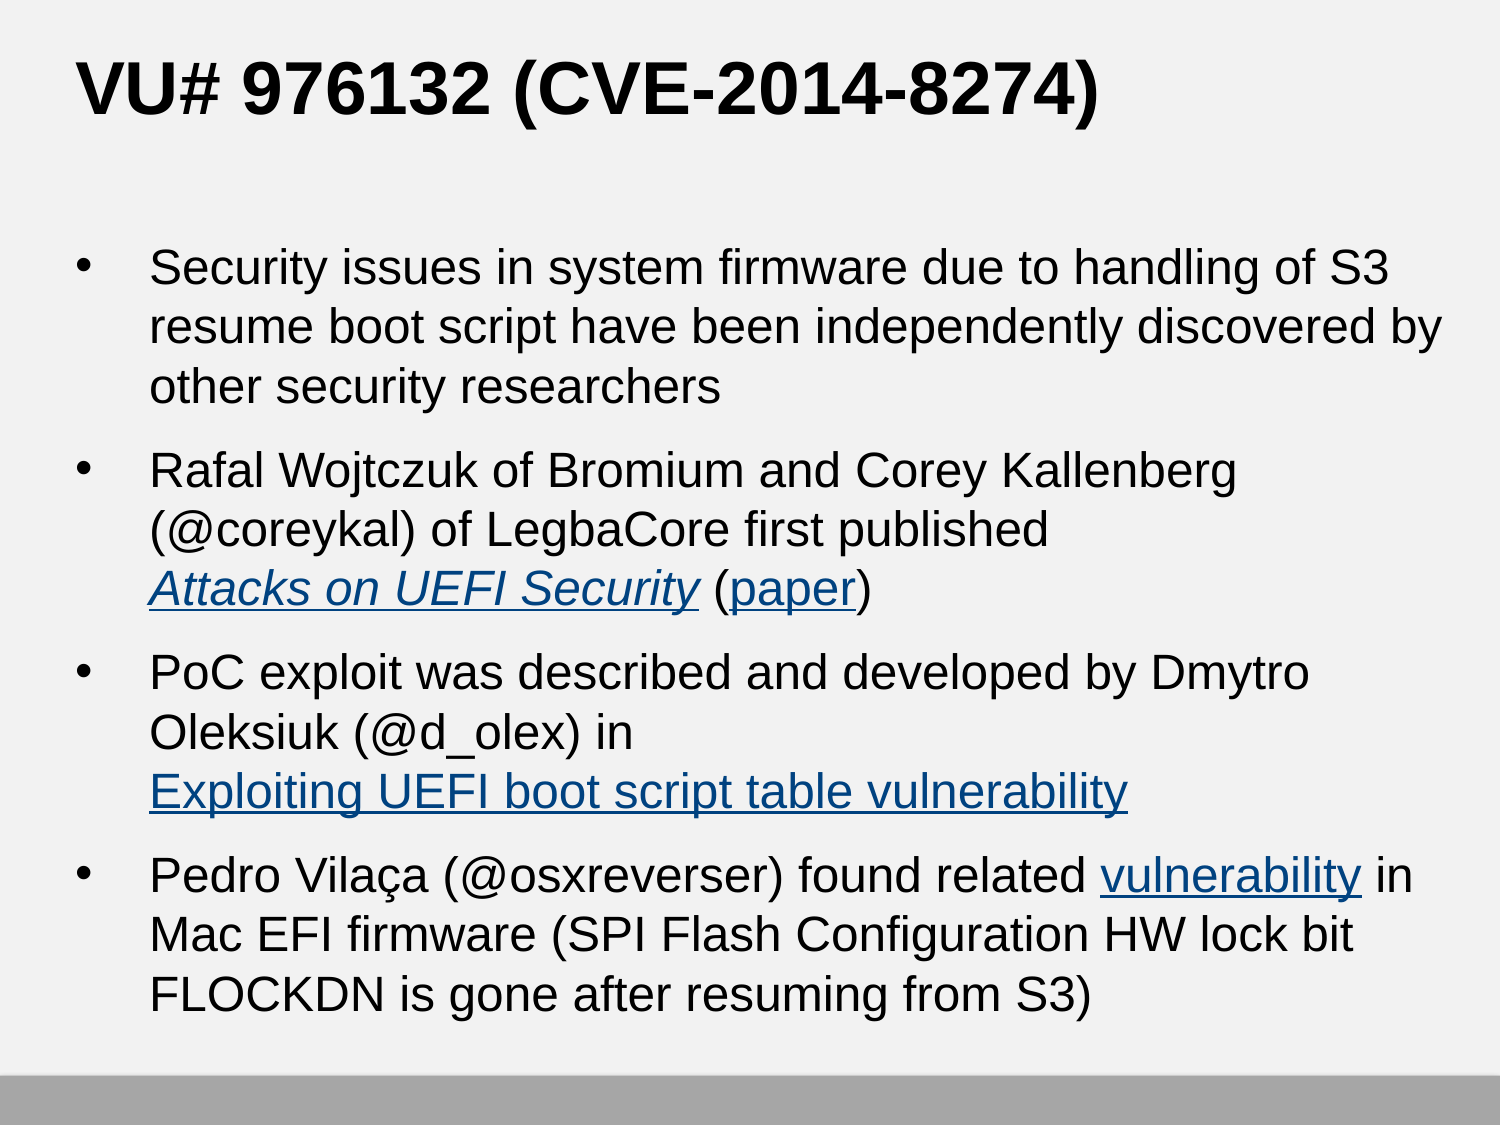

# VU# 976132 (CVE-2014-8274)
Security issues in system firmware due to handling of S3 resume boot script have been independently discovered by other security researchers
Rafal Wojtczuk of Bromium and Corey Kallenberg (@coreykal) of LegbaCore first published Attacks on UEFI Security (paper)
PoC exploit was described and developed by Dmytro Oleksiuk (@d_olex) in Exploiting UEFI boot script table vulnerability
Pedro Vilaça (@osxreverser) found related vulnerability in Mac EFI firmware (SPI Flash Configuration HW lock bit FLOCKDN is gone after resuming from S3)